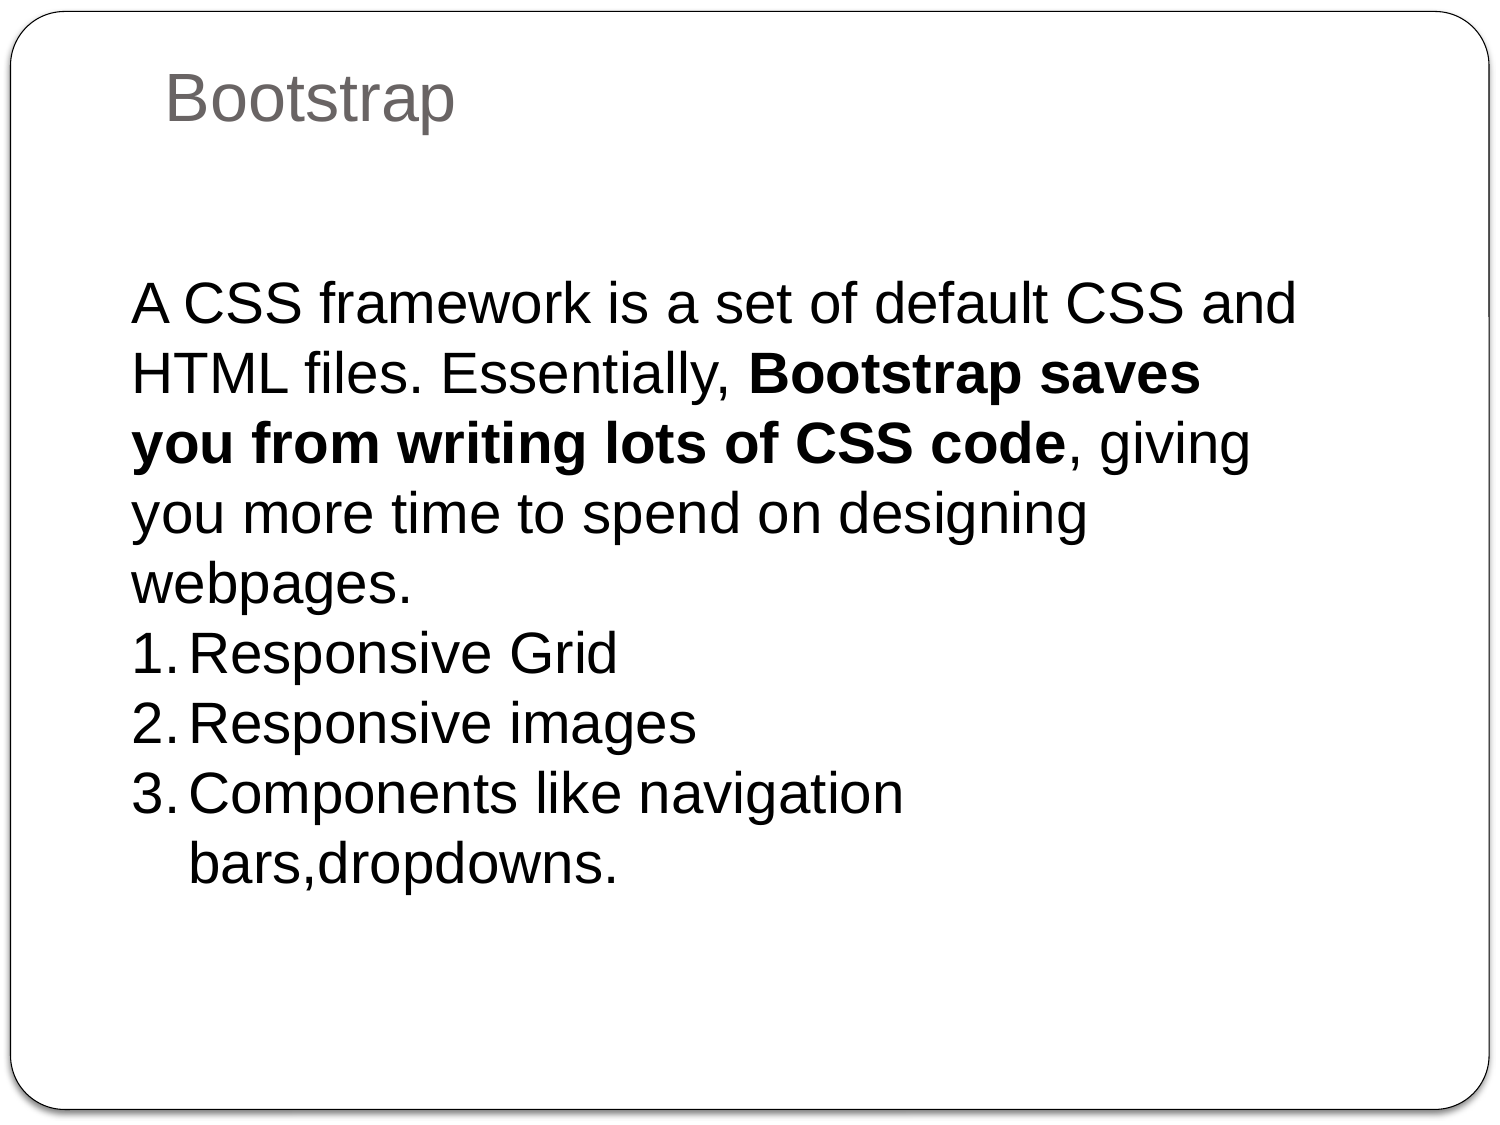

# Bootstrap
A CSS framework is a set of default CSS and HTML files. Essentially, Bootstrap saves you from writing lots of CSS code, giving you more time to spend on designing webpages.
Responsive Grid
Responsive images
Components like navigation bars,dropdowns.